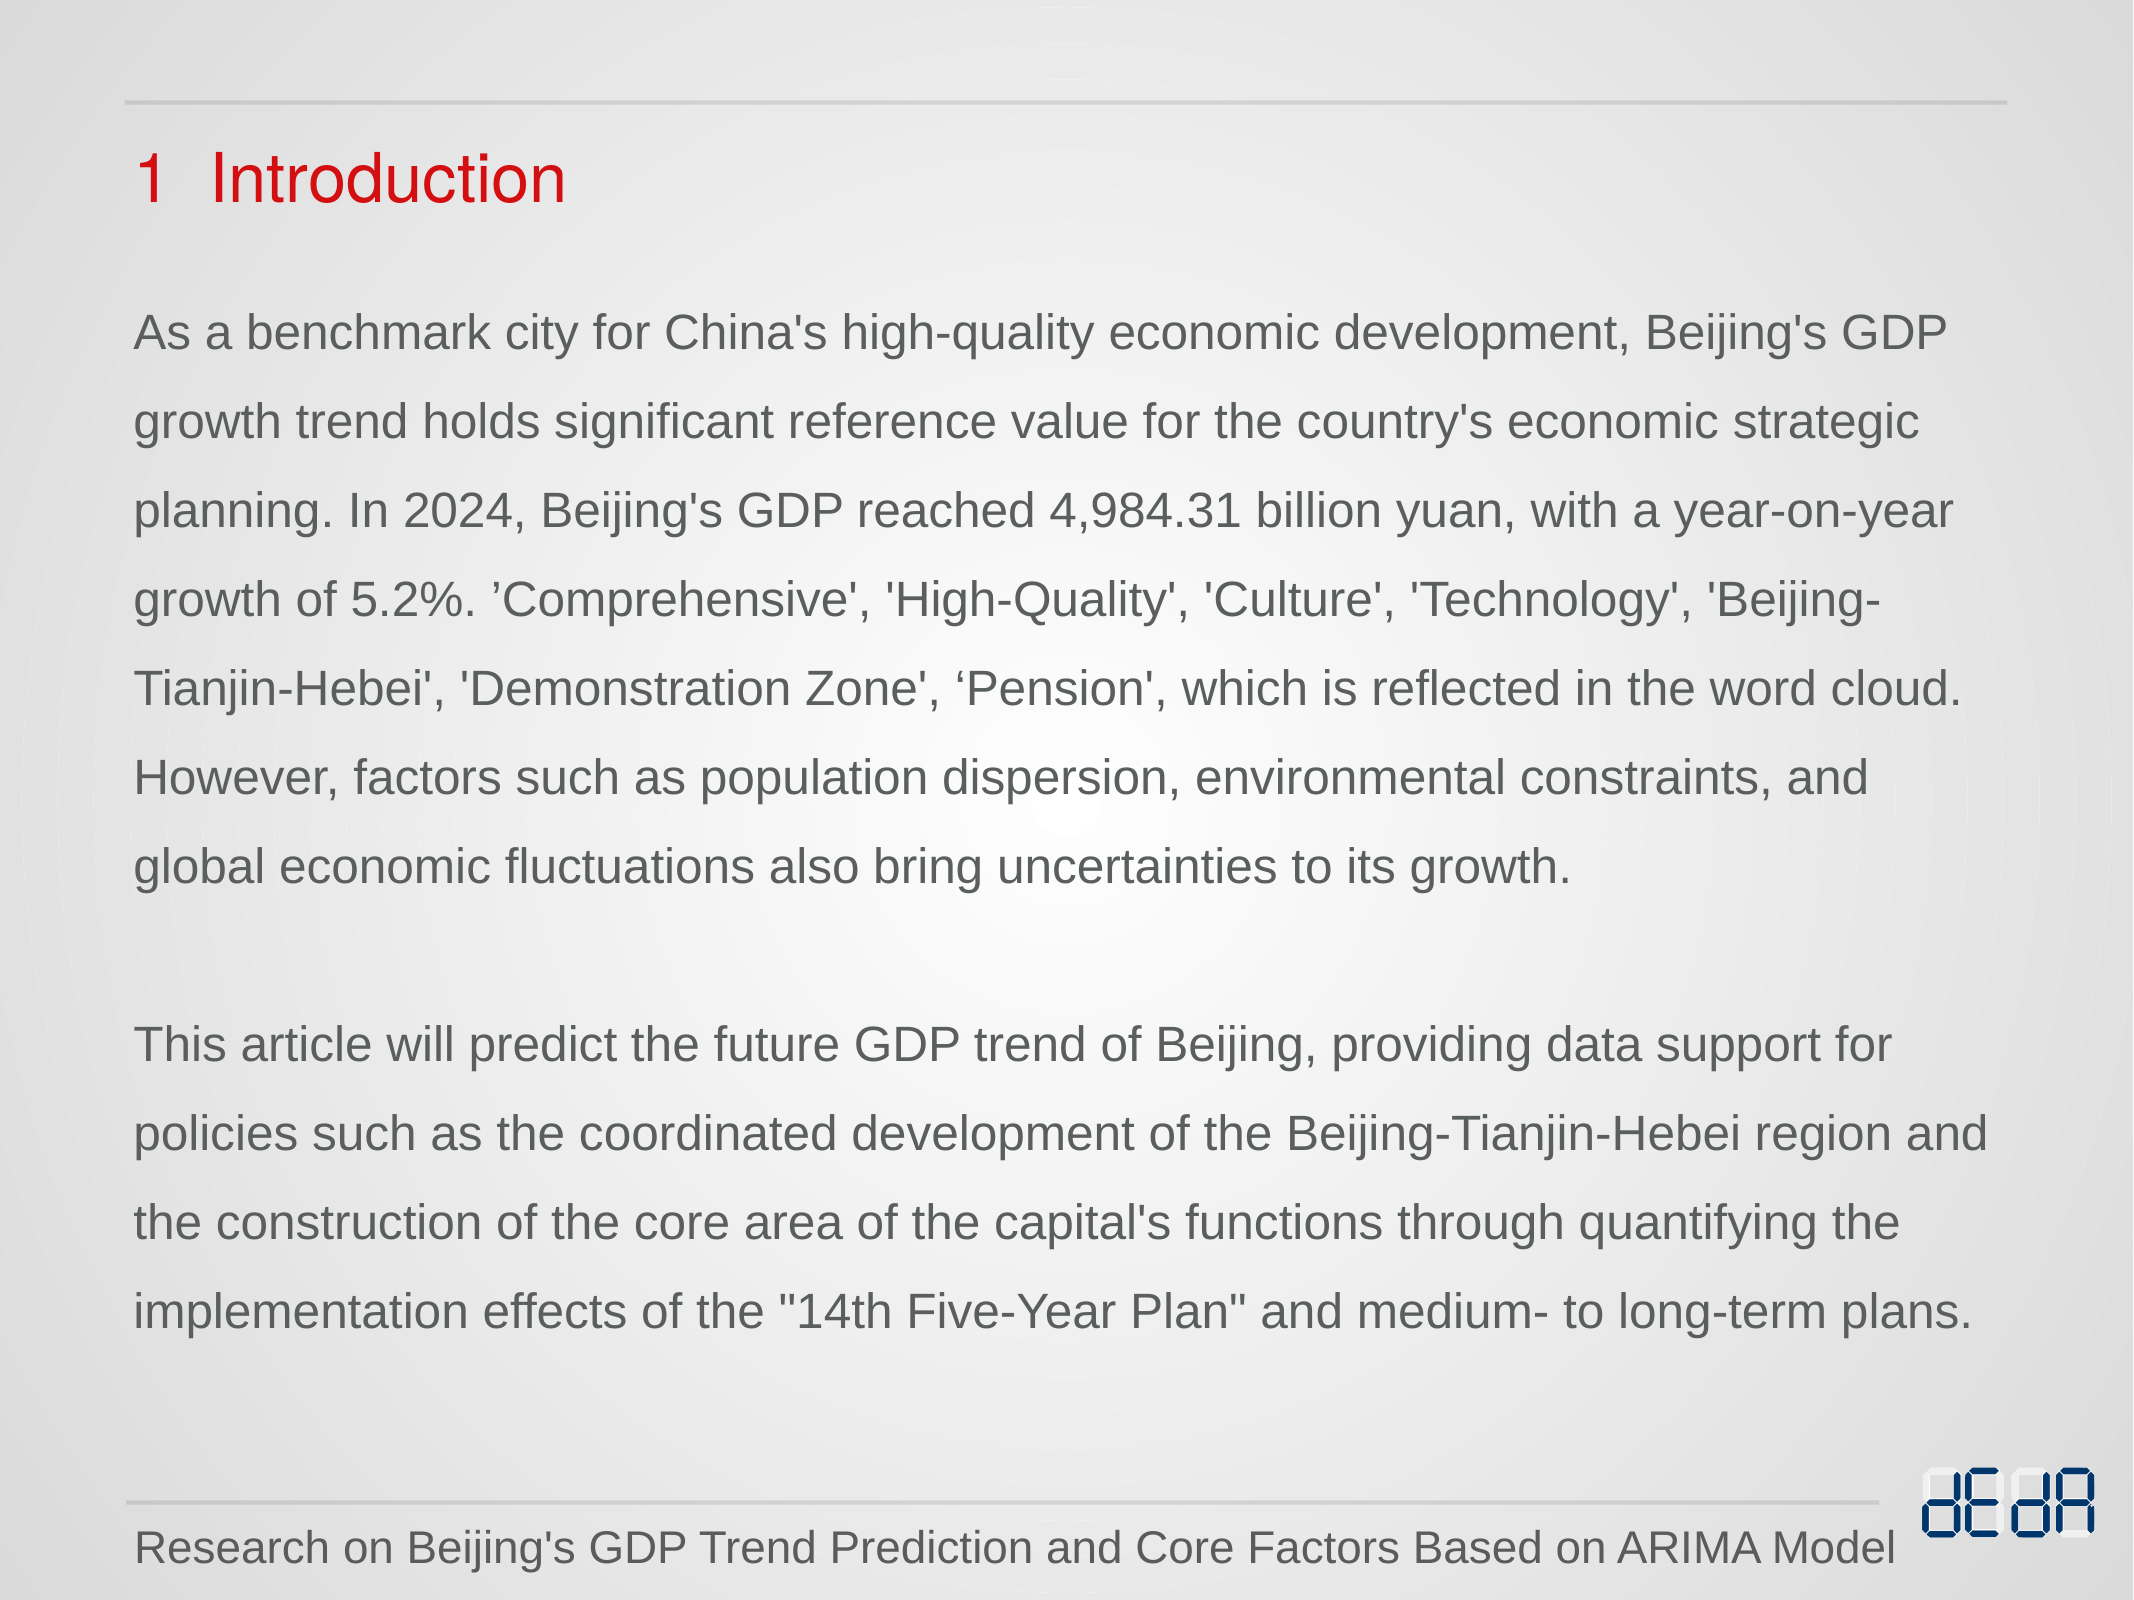

2
1  Introduction
As a benchmark city for China's high-quality economic development, Beijing's GDP growth trend holds significant reference value for the country's economic strategic planning. In 2024, Beijing's GDP reached 4,984.31 billion yuan, with a year-on-year growth of 5.2%. ’Comprehensive', 'High-Quality', 'Culture', 'Technology', 'Beijing-Tianjin-Hebei', 'Demonstration Zone', ‘Pension', which is reflected in the word cloud. However, factors such as population dispersion, environmental constraints, and global economic fluctuations also bring uncertainties to its growth.

This article will predict the future GDP trend of Beijing, providing data support for policies such as the coordinated development of the Beijing-Tianjin-Hebei region and the construction of the core area of the capital's functions through quantifying the implementation effects of the "14th Five-Year Plan" and medium- to long-term plans.